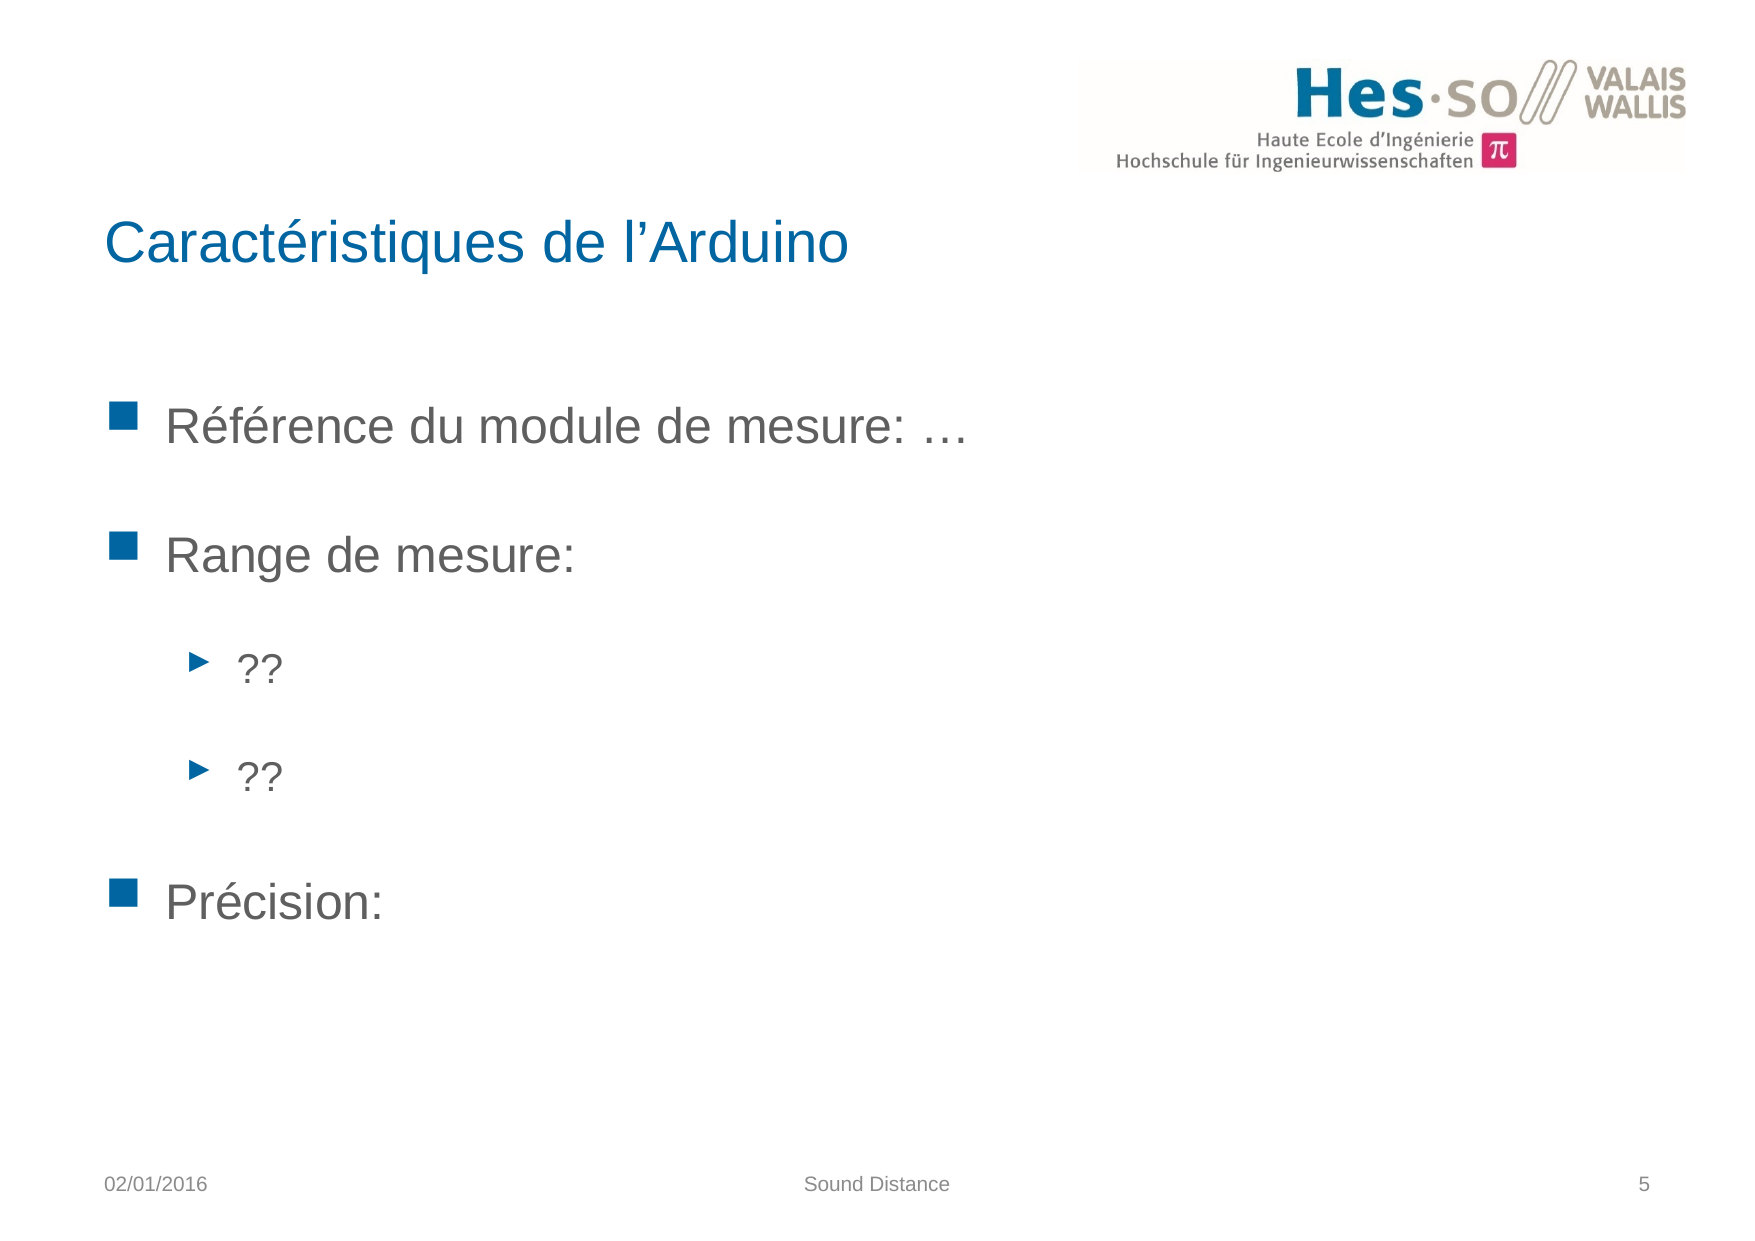

# Caractéristiques de l’Arduino
Référence du module de mesure: …
Range de mesure:
??
??
Précision:

02/01/2016
Sound Distance
5